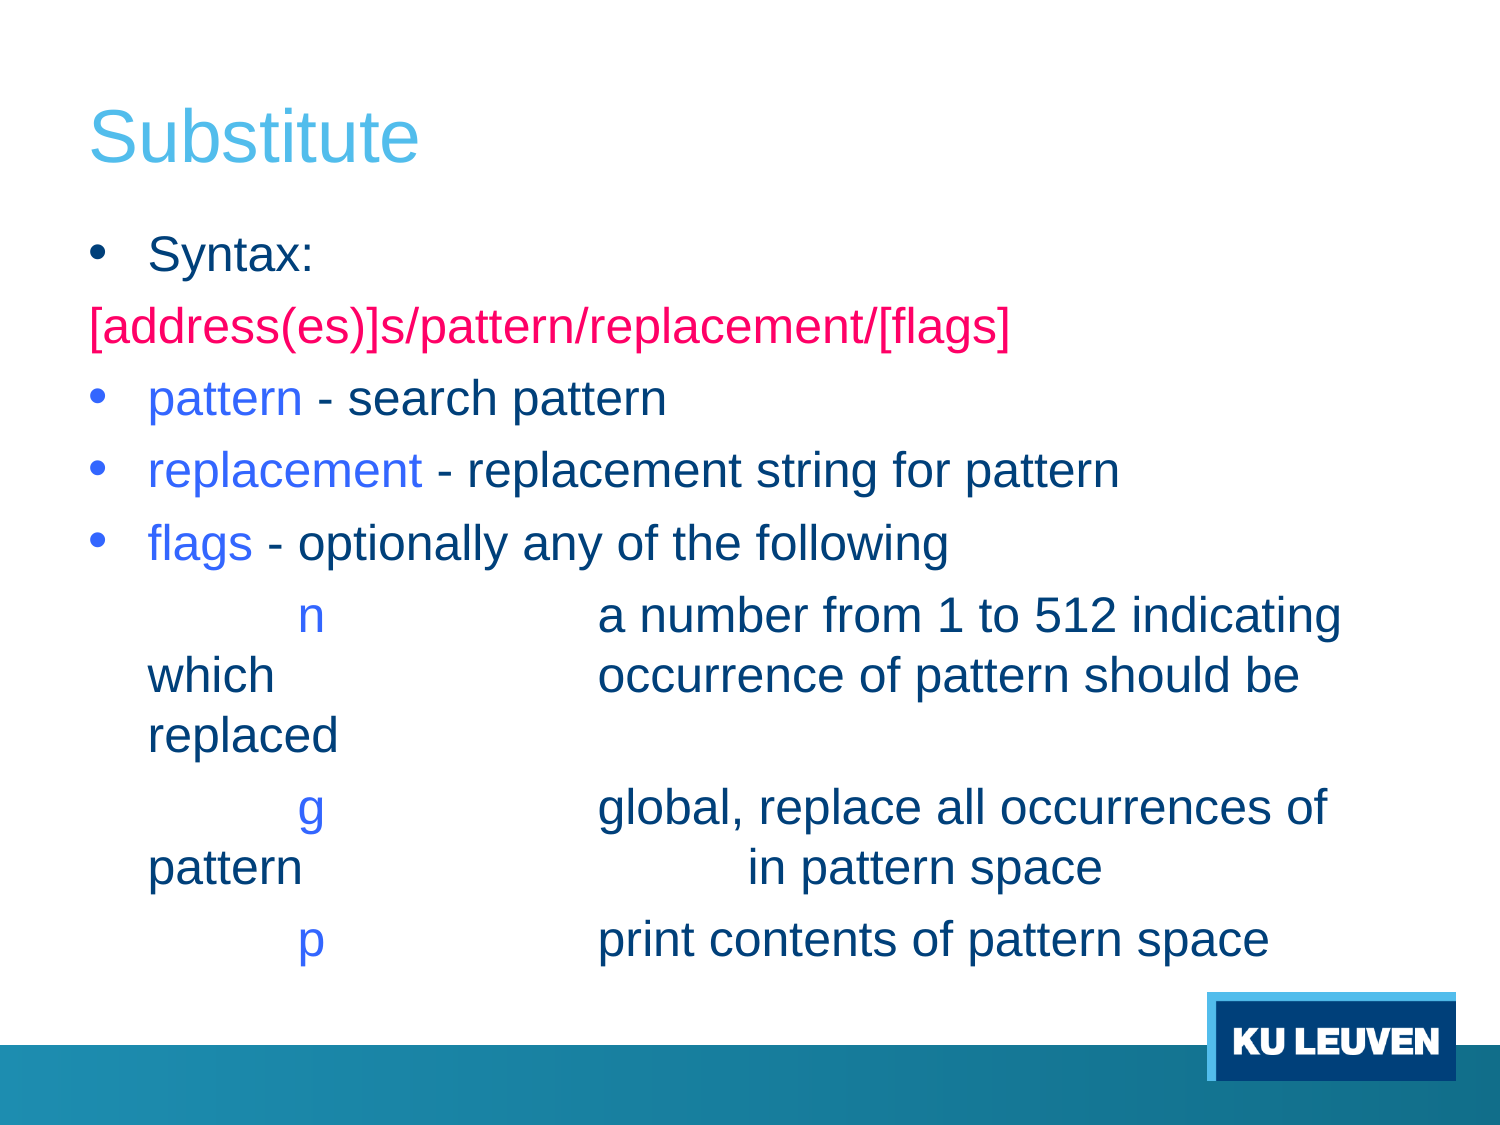

# Substitute
Syntax:
[address(es)]s/pattern/replacement/[flags]
pattern - search pattern
replacement - replacement string for pattern
flags - optionally any of the following
		n		a number from 1 to 512 indicating which 			occurrence of pattern should be replaced
		g		global, replace all occurrences of pattern 			in pattern space
		p		print contents of pattern space